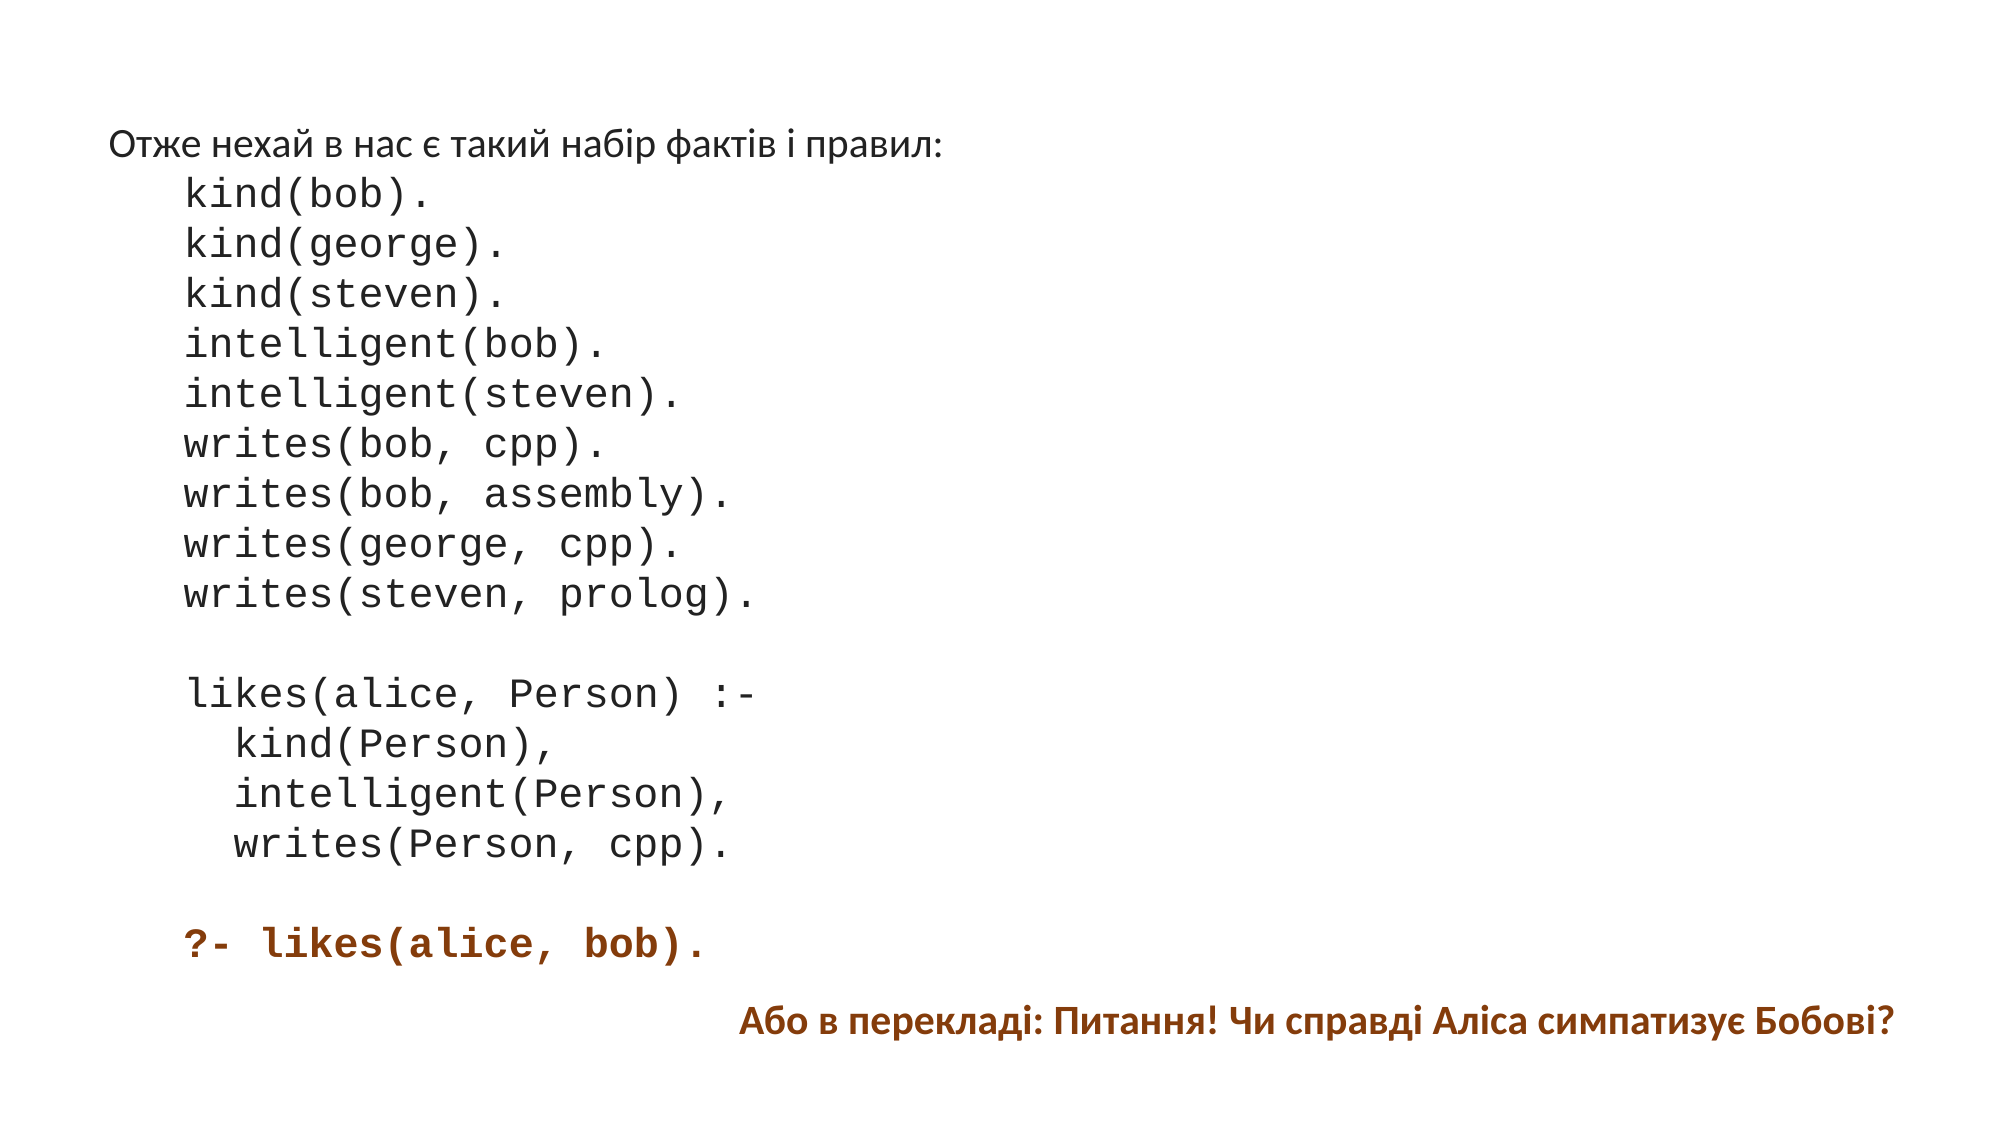

Отже нехай в нас є такий набір фактів і правил:
kind(bob).
kind(george).
kind(steven).
intelligent(bob).
intelligent(steven).
writes(bob, cpp).
writes(bob, assembly).
writes(george, cpp).
writes(steven, prolog).

likes(alice, Person) :-
  kind(Person),
  intelligent(Person),
  writes(Person, cpp).

?- likes(alice, bob).
Або в перекладі: Питання! Чи справді Аліса симпатизує Бобові?